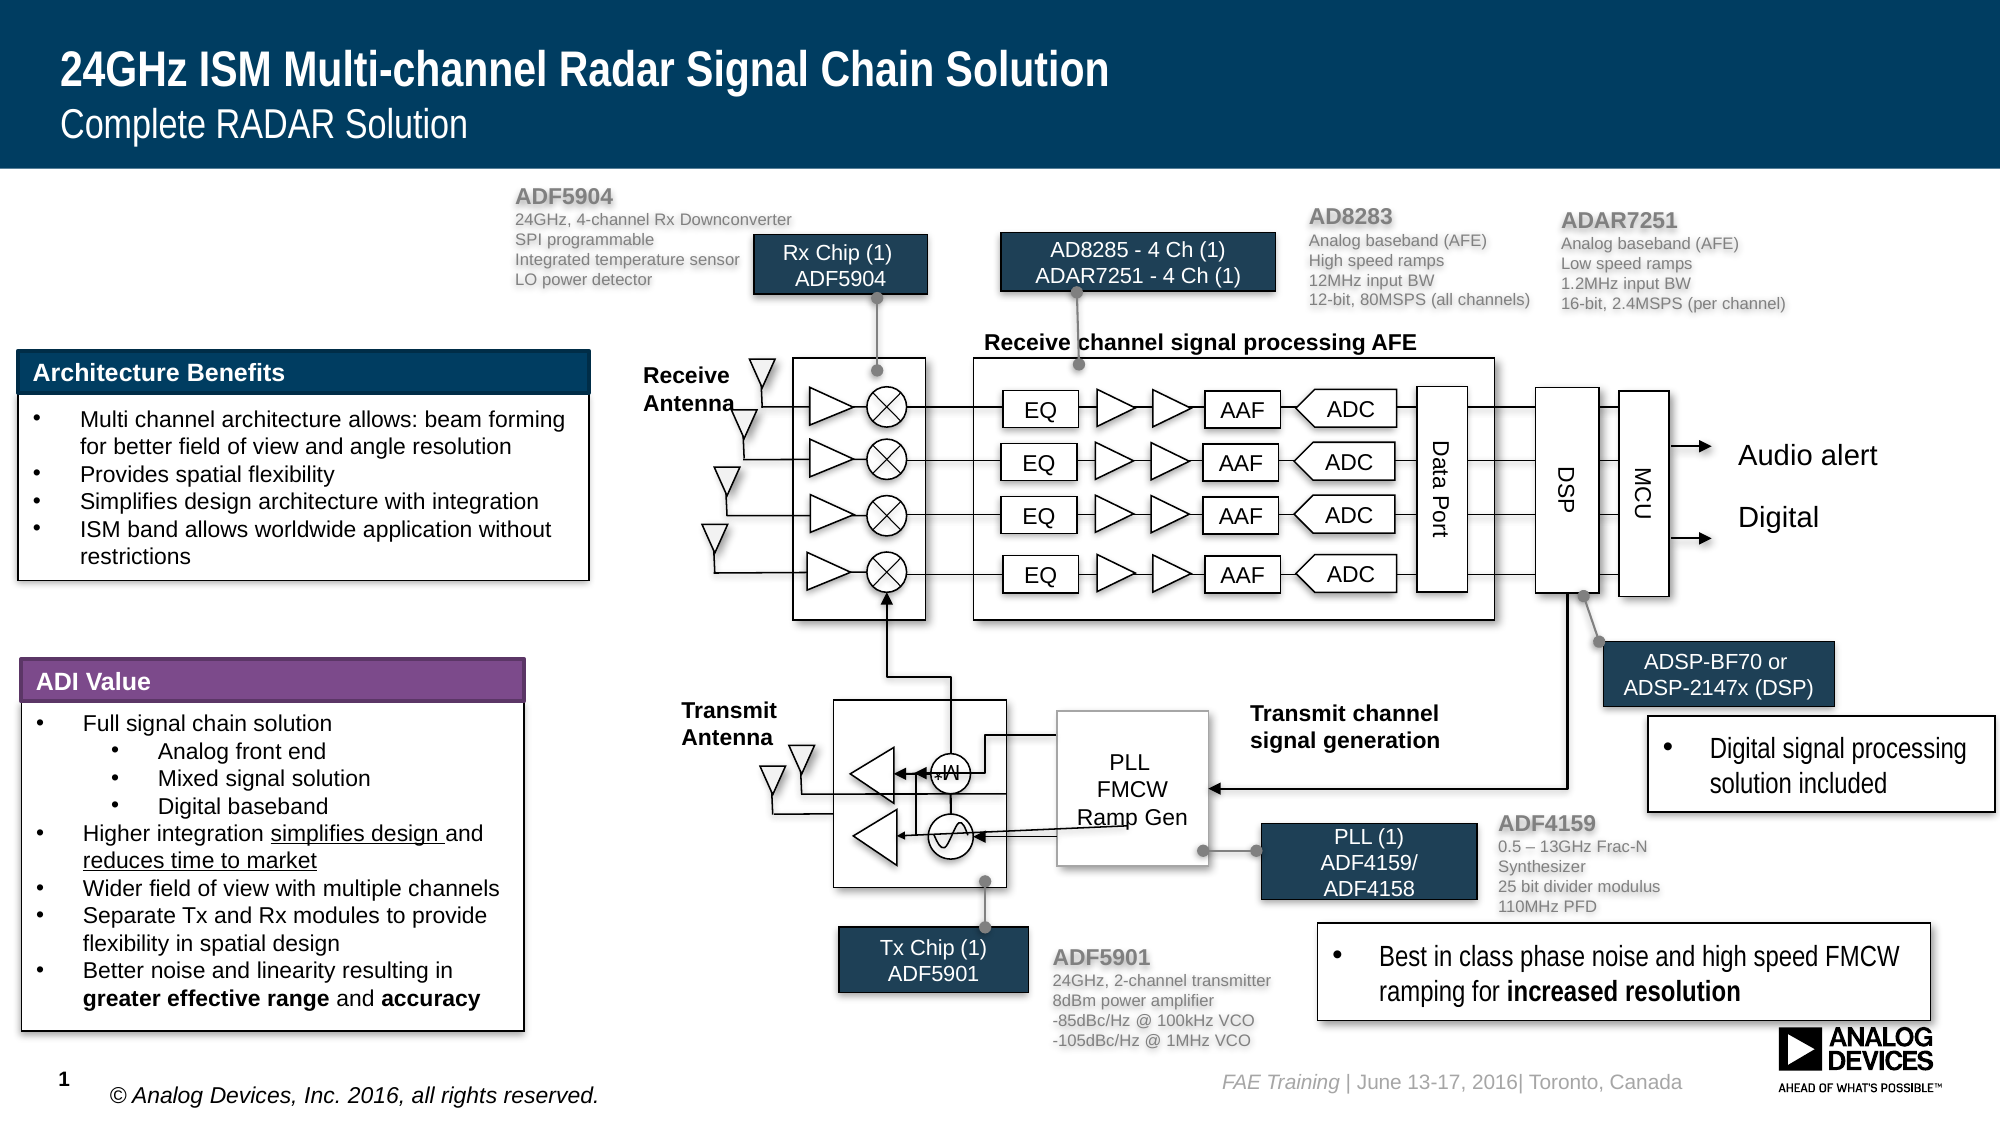

# 24GHz ISM Multi-channel Radar Signal Chain Solution Complete RADAR Solution
ADF5904
24GHz, 4-channel Rx Downconverter
SPI programmable
Integrated temperature sensor
LO power detector
Rx Chip (1)
ADF5904
AD8283
Analog baseband (AFE)
High speed ramps
12MHz input BW
12-bit, 80MSPS (all channels)
ADAR7251
Analog baseband (AFE)
Low speed ramps
1.2MHz input BW
16-bit, 2.4MSPS (per channel)

AD8285 - 4 Ch (1)
ADAR7251 - 4 Ch (1)
Receive channel signal processing AFE
Architecture Benefits

Receive  Antenna

Data Port

DSP

ADC
EQ
AAF
MCU
Multi channel architecture allows: beam forming for better field of view and angle resolution
Provides spatial flexibility
Simplifies design architecture with integration
ISM band allows worldwide application without restrictions

Audio alert

ADC
EQ
AAF

ADC

EQ
AAF
Digital

ADC
EQ
AAF
ADSP-BF70 or
ADSP-2147x (DSP)
ADI Value
Transmit Antenna
Transmit channel signal generation

Full signal chain solution
Analog front end
Mixed signal solution
Digital baseband
Higher integration simplifies design and reduces time to market
Wider field of view with multiple channels
Separate Tx and Rx modules to provide flexibility in spatial design
Better noise and linearity resulting in greater effective range and accuracy
PLL  FMCW Ramp Gen
Digital signal processing solution included

M*

ADF4159
0.5 – 13GHz Frac-N Synthesizer
25 bit divider modulus
110MHz PFD

PLL (1)
ADF4159/
ADF4158
Best in class phase noise and high speed FMCW ramping for increased resolution
Tx Chip (1)
ADF5901
ADF5901
24GHz, 2-channel transmitter
8dBm power amplifier
-85dBc/Hz @ 100kHz VCO
-105dBc/Hz @ 1MHz VCO
1
© Analog Devices, Inc. 2016, all rights reserved.